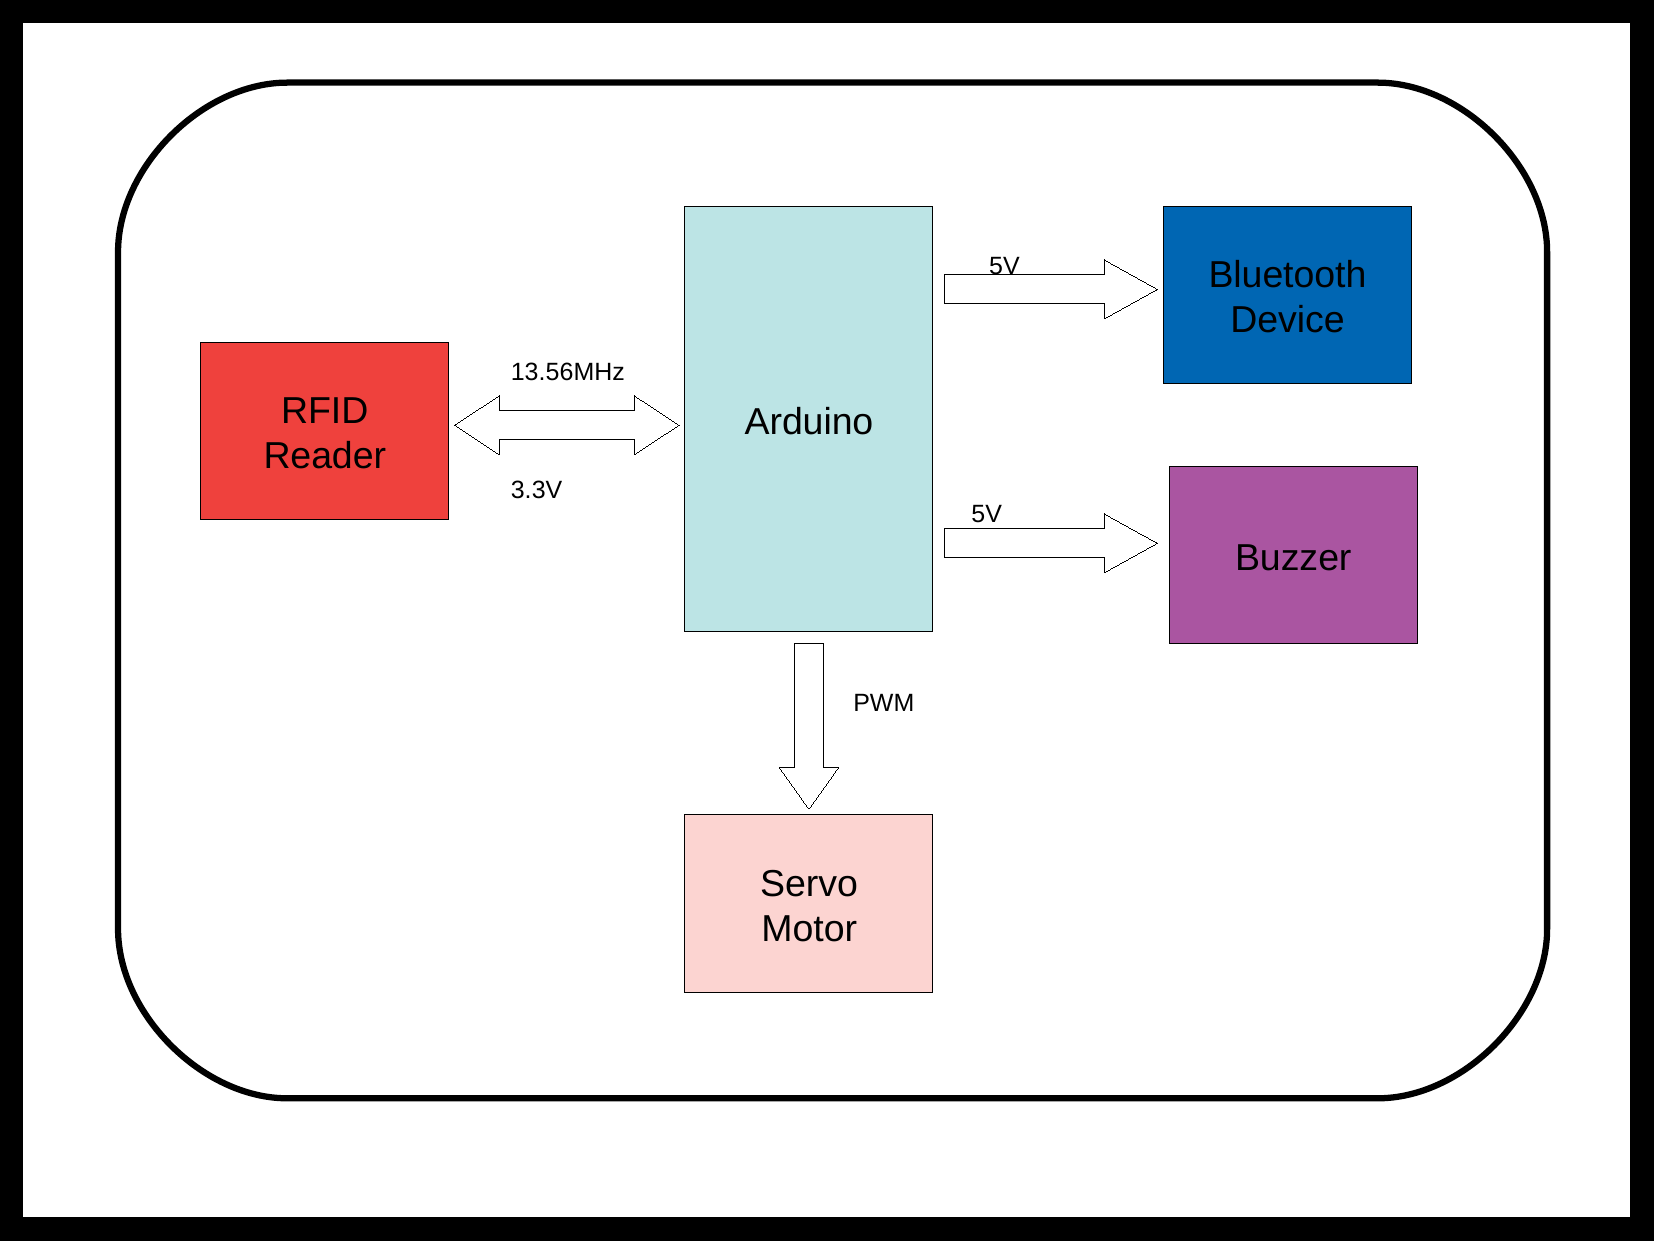

Arduino
Bluetooth
Device
5V

RFID
Reader
13.56MHz

3.3V
Buzzer
5V

PWM
Servo
Motor